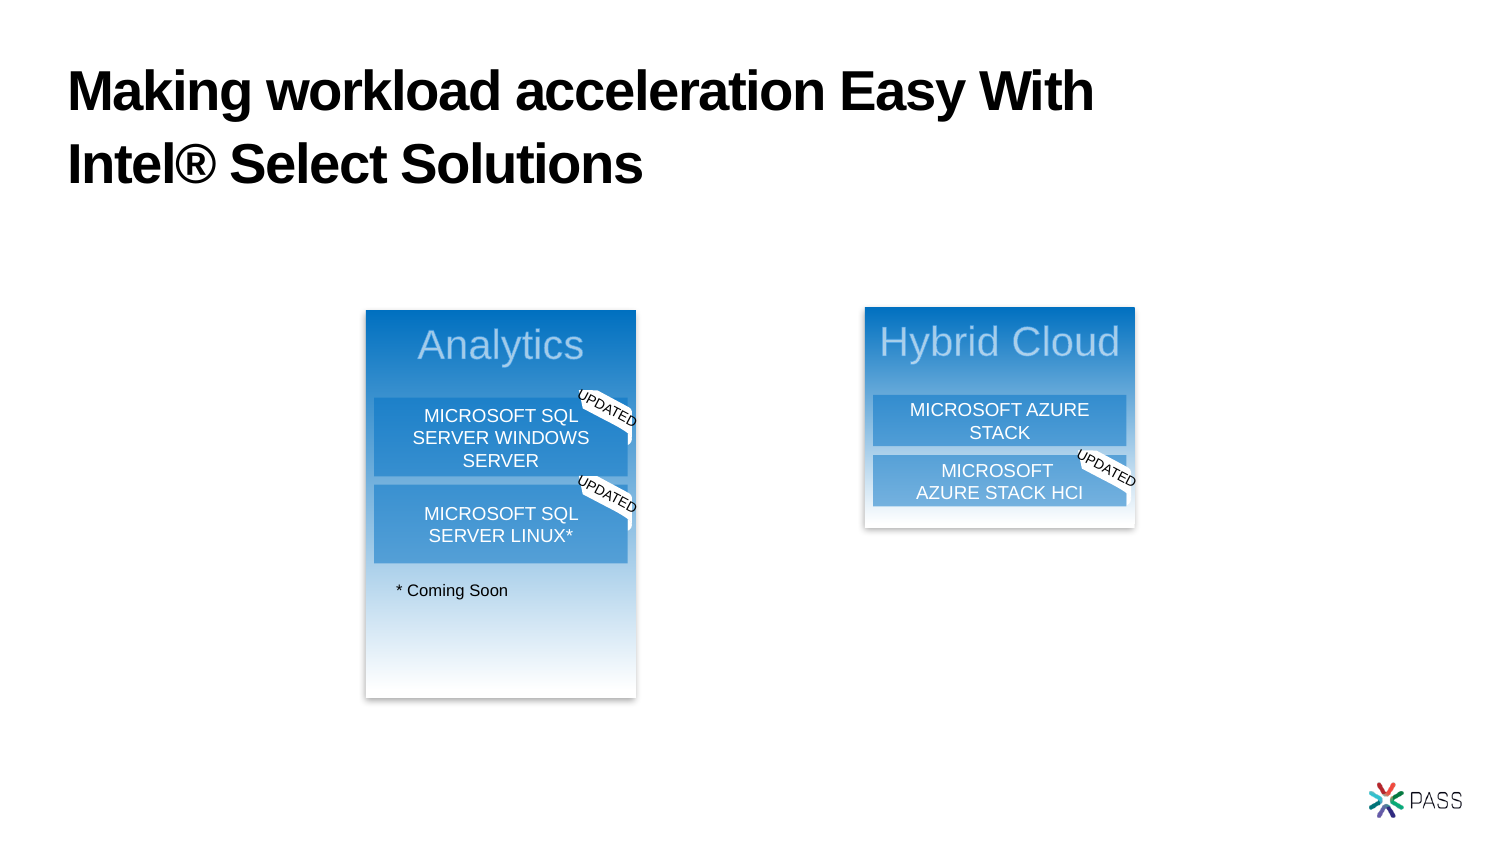

# Making workload acceleration Easy With Intel® Select Solutions

Hybrid Cloud
Analytics

UPDATED
Microsoft Azure Stack
Microsoft SQL Server Windows Server

UPDATED
Microsoft
Azure Stack HCI

UPDATED
Microsoft SQL Server Linux*
* Coming Soon
iNTEL.COM/SELECTSOLUTIONS